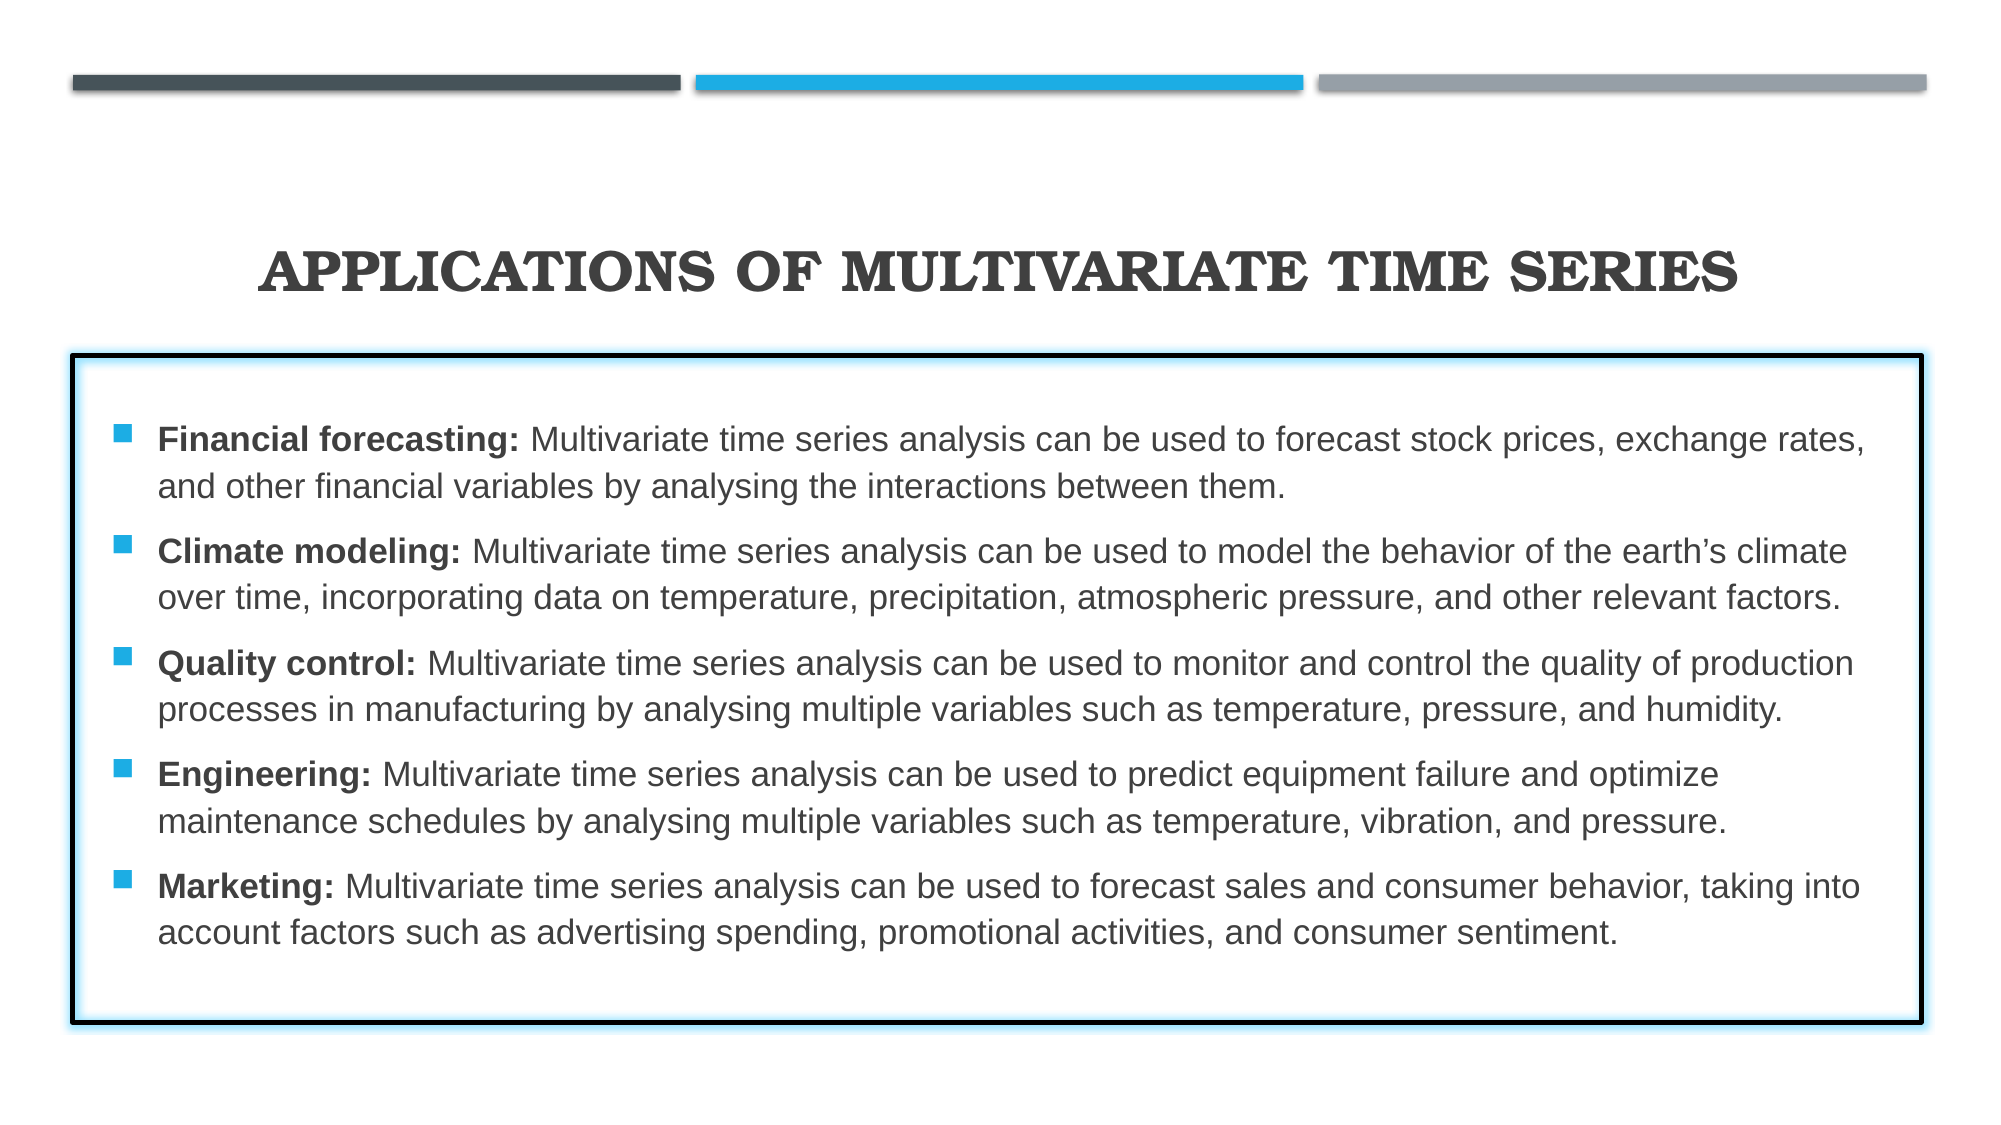

# APPLICATIONS OF MULTIVARIATE TIME SERIES

Financial forecasting: Multivariate time series analysis can be used to forecast stock prices, exchange rates, and other financial variables by analysing the interactions between them.
Climate modeling: Multivariate time series analysis can be used to model the behavior of the earth’s climate over time, incorporating data on temperature, precipitation, atmospheric pressure, and other relevant factors.
Quality control: Multivariate time series analysis can be used to monitor and control the quality of production processes in manufacturing by analysing multiple variables such as temperature, pressure, and humidity.
Engineering: Multivariate time series analysis can be used to predict equipment failure and optimize maintenance schedules by analysing multiple variables such as temperature, vibration, and pressure.
Marketing: Multivariate time series analysis can be used to forecast sales and consumer behavior, taking into account factors such as advertising spending, promotional activities, and consumer sentiment.